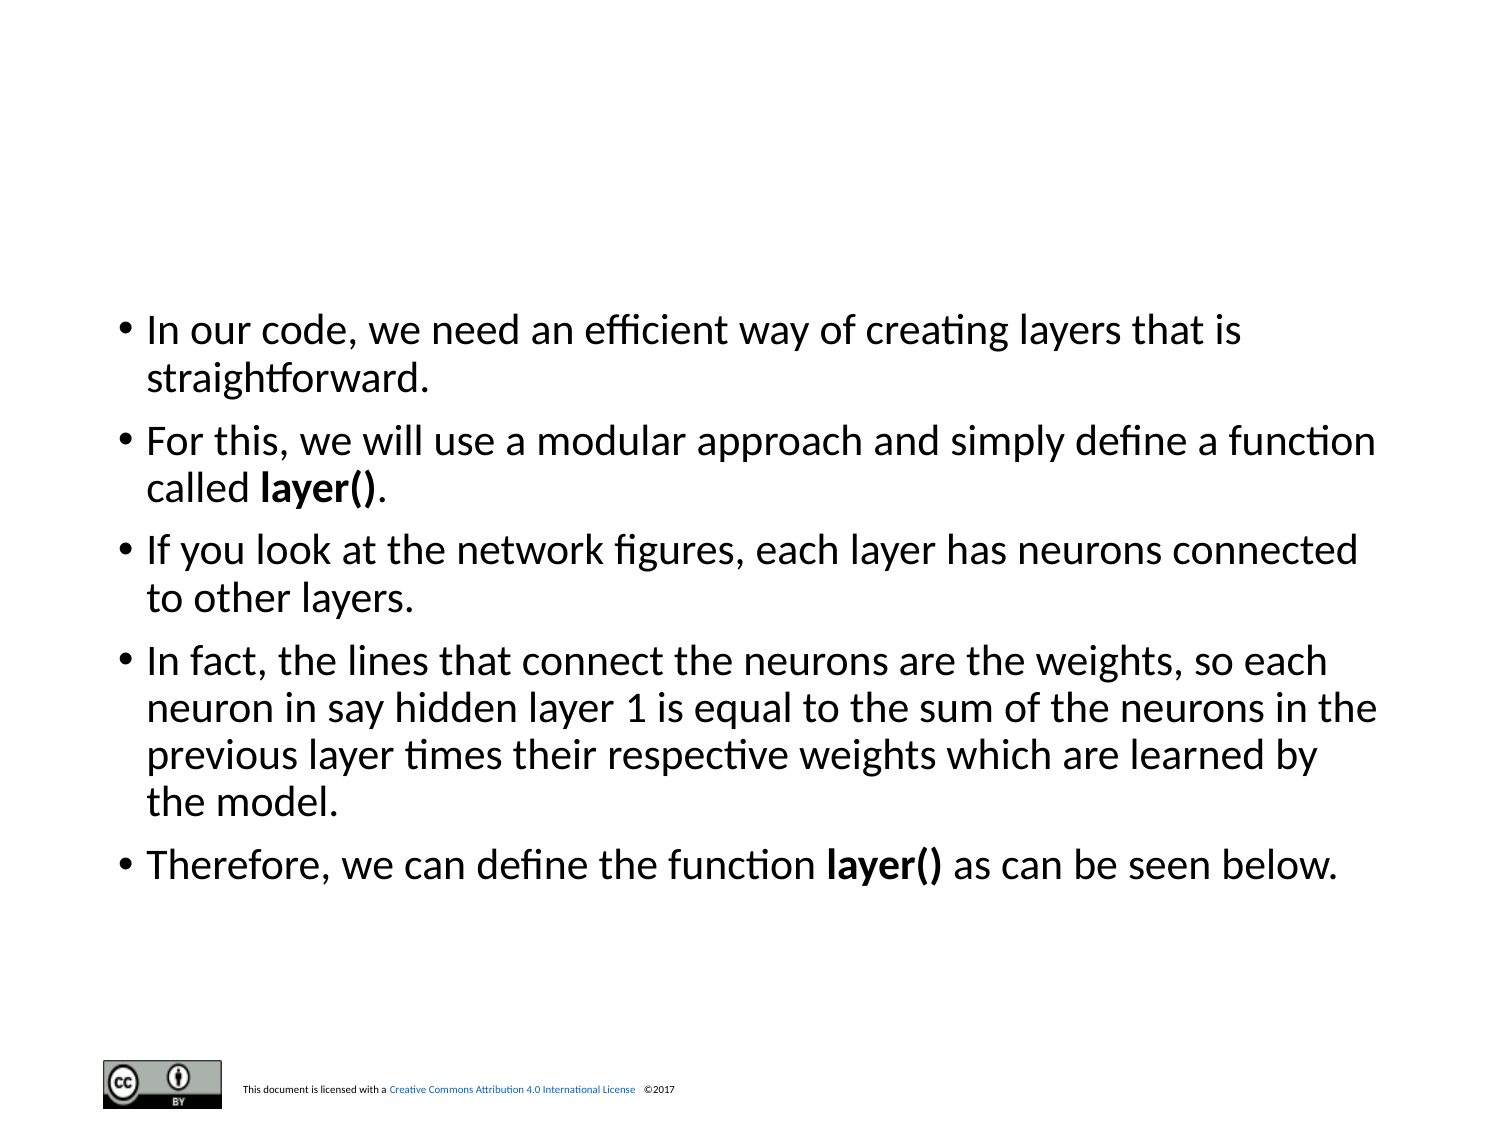

#
In our code, we need an efficient way of creating layers that is straightforward.
For this, we will use a modular approach and simply define a function called layer().
If you look at the network figures, each layer has neurons connected to other layers.
In fact, the lines that connect the neurons are the weights, so each neuron in say hidden layer 1 is equal to the sum of the neurons in the previous layer times their respective weights which are learned by the model.
Therefore, we can define the function layer() as can be seen below.